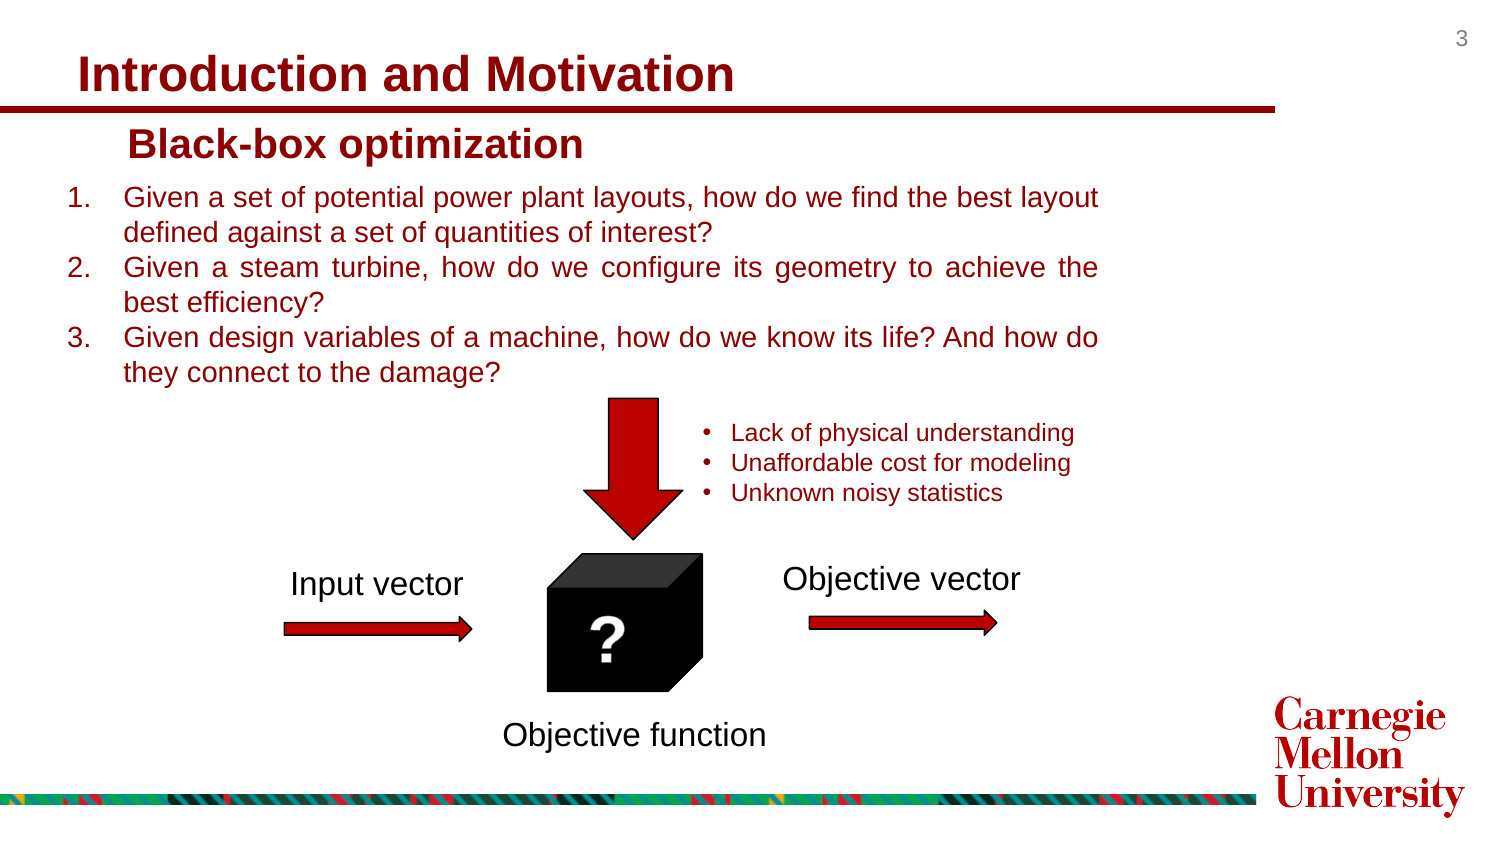

Introduction and Motivation
Black-box optimization
Given a set of potential power plant layouts, how do we find the best layout defined against a set of quantities of interest?
Given a steam turbine, how do we configure its geometry to achieve the best efficiency?
Given design variables of a machine, how do we know its life? And how do they connect to the damage?
Lack of physical understanding
Unaffordable cost for modeling
Unknown noisy statistics

Objective vector
?
Input vector

Objective function